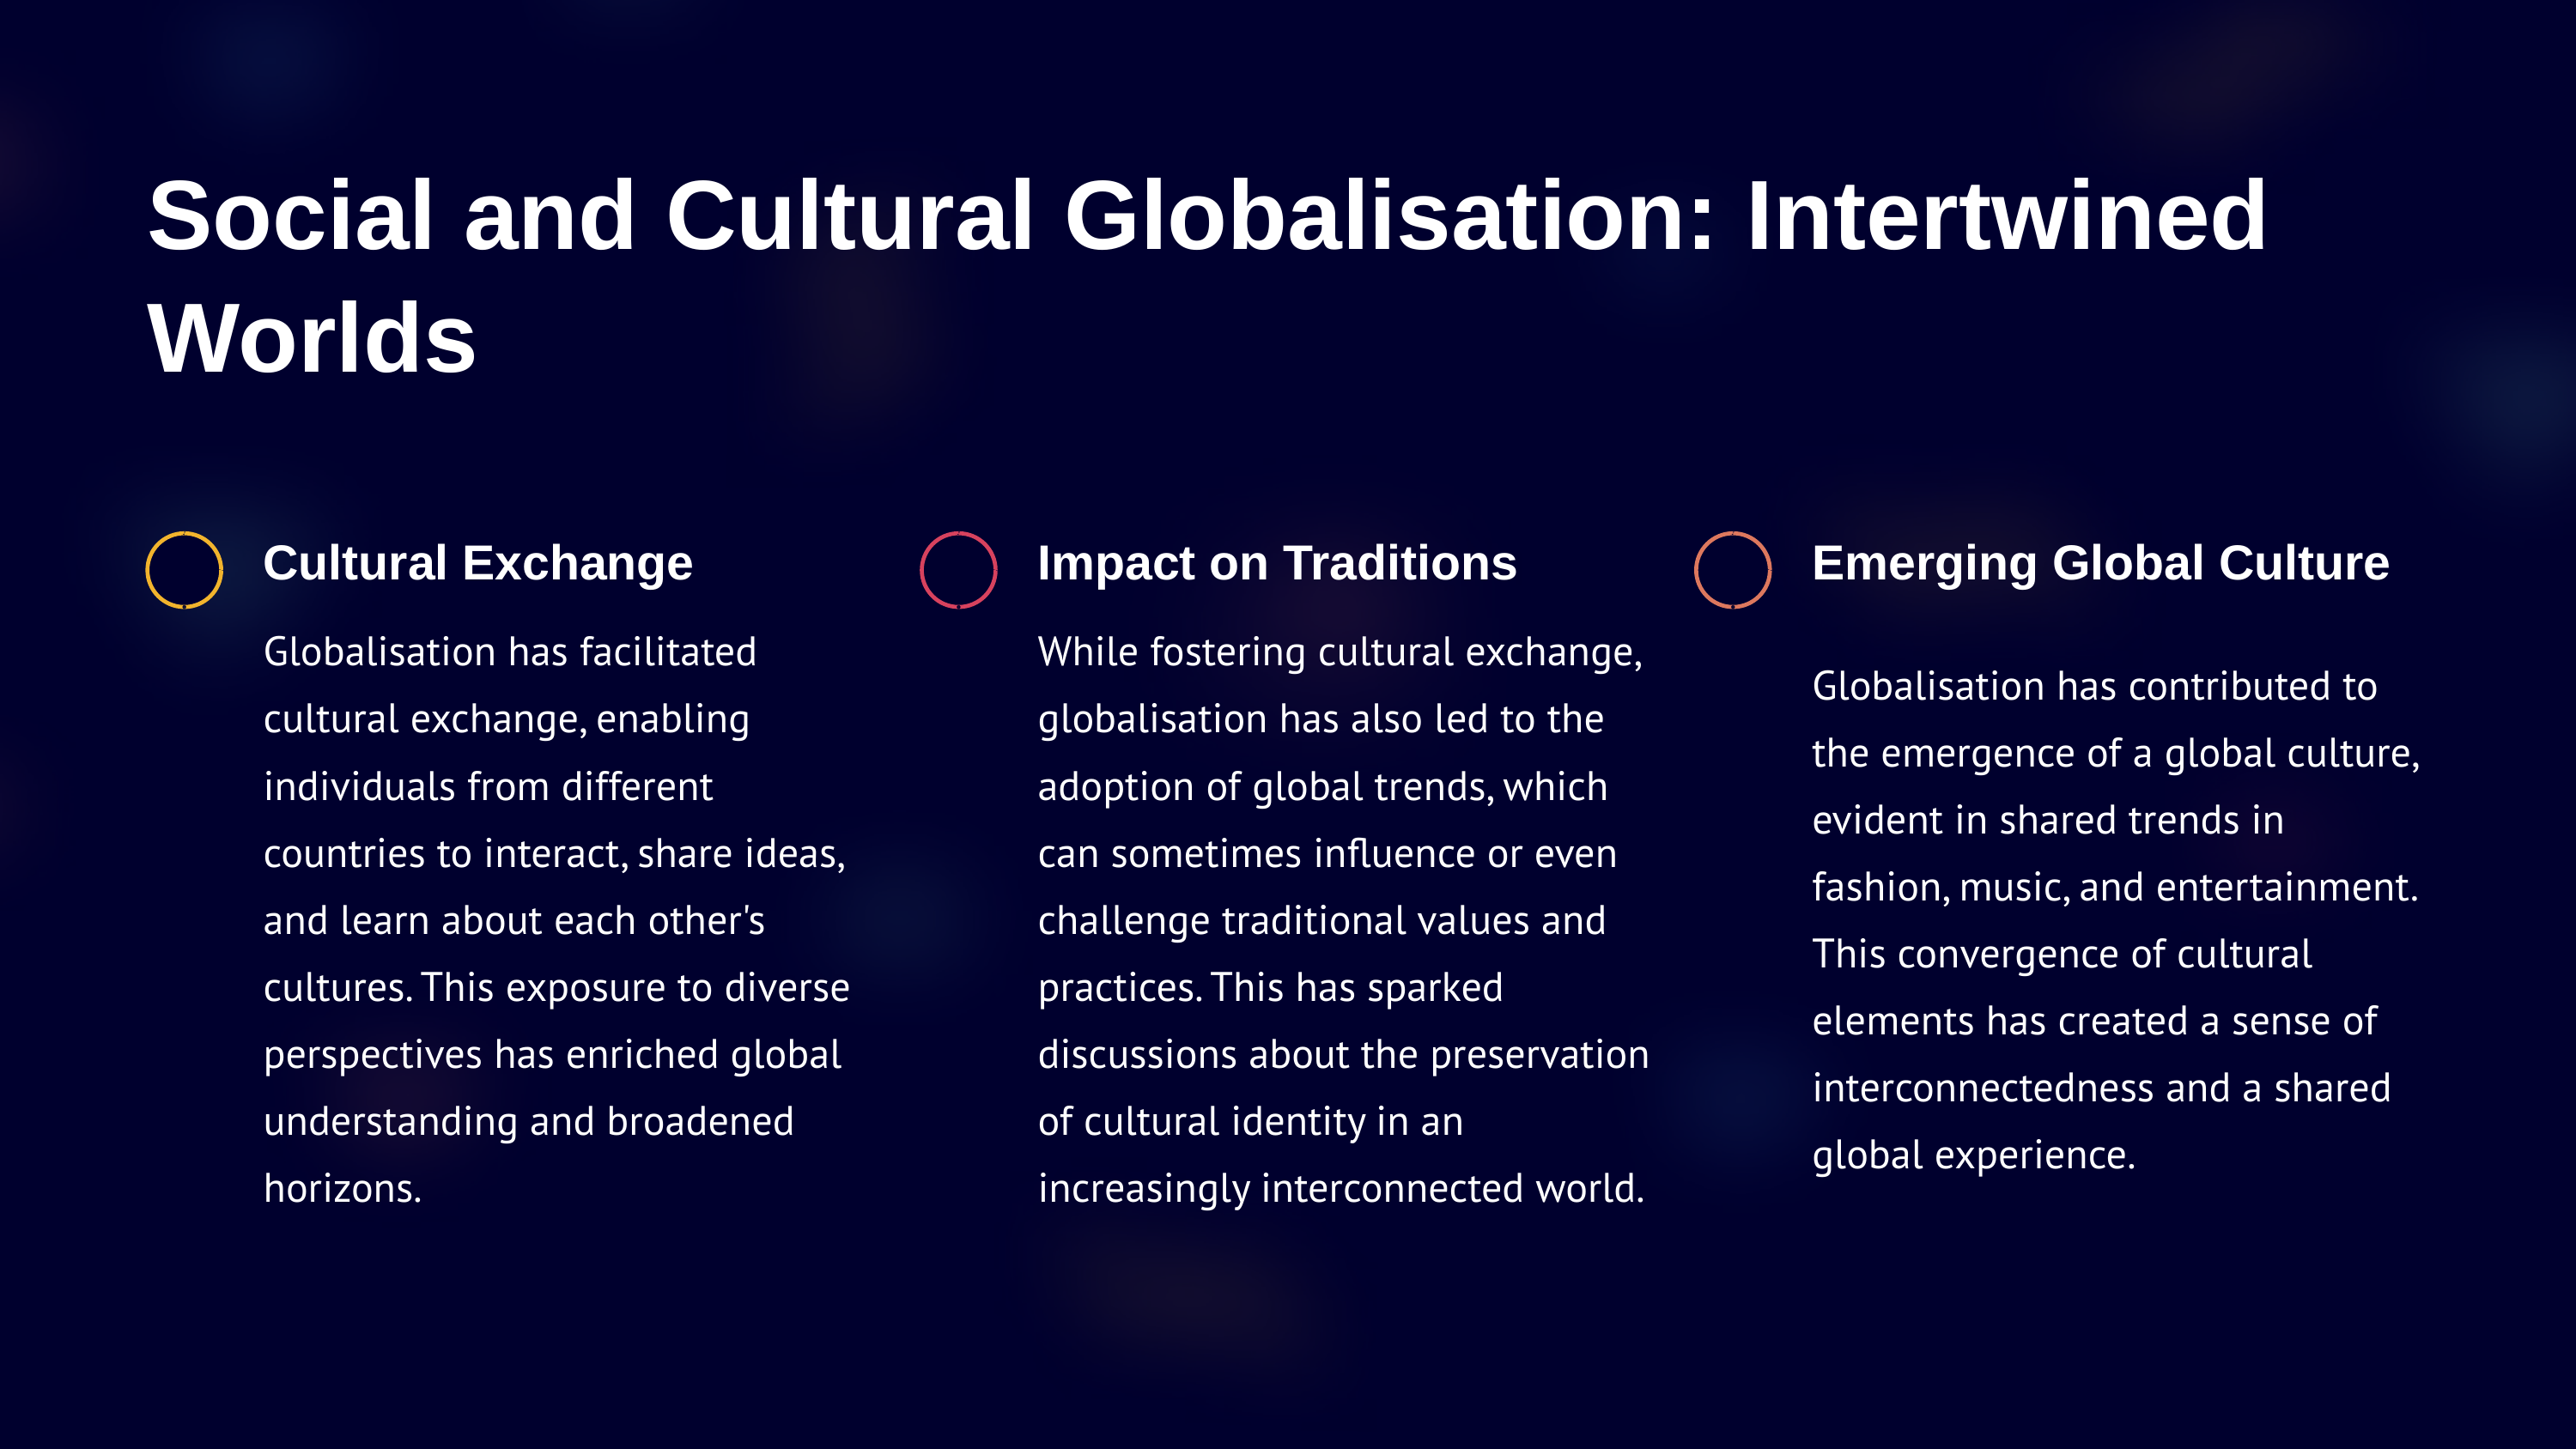

Social and Cultural Globalisation: Intertwined Worlds
Cultural Exchange
Impact on Traditions
Emerging Global Culture

Globalisation has facilitated cultural exchange, enabling individuals from different countries to interact, share ideas, and learn about each other's cultures. This exposure to diverse perspectives has enriched global understanding and broadened horizons.
While fostering cultural exchange, globalisation has also led to the adoption of global trends, which can sometimes influence or even challenge traditional values and practices. This has sparked discussions about the preservation of cultural identity in an increasingly interconnected world.
Globalisation has contributed to the emergence of a global culture, evident in shared trends in fashion, music, and entertainment. This convergence of cultural elements has created a sense of interconnectedness and a shared global experience.